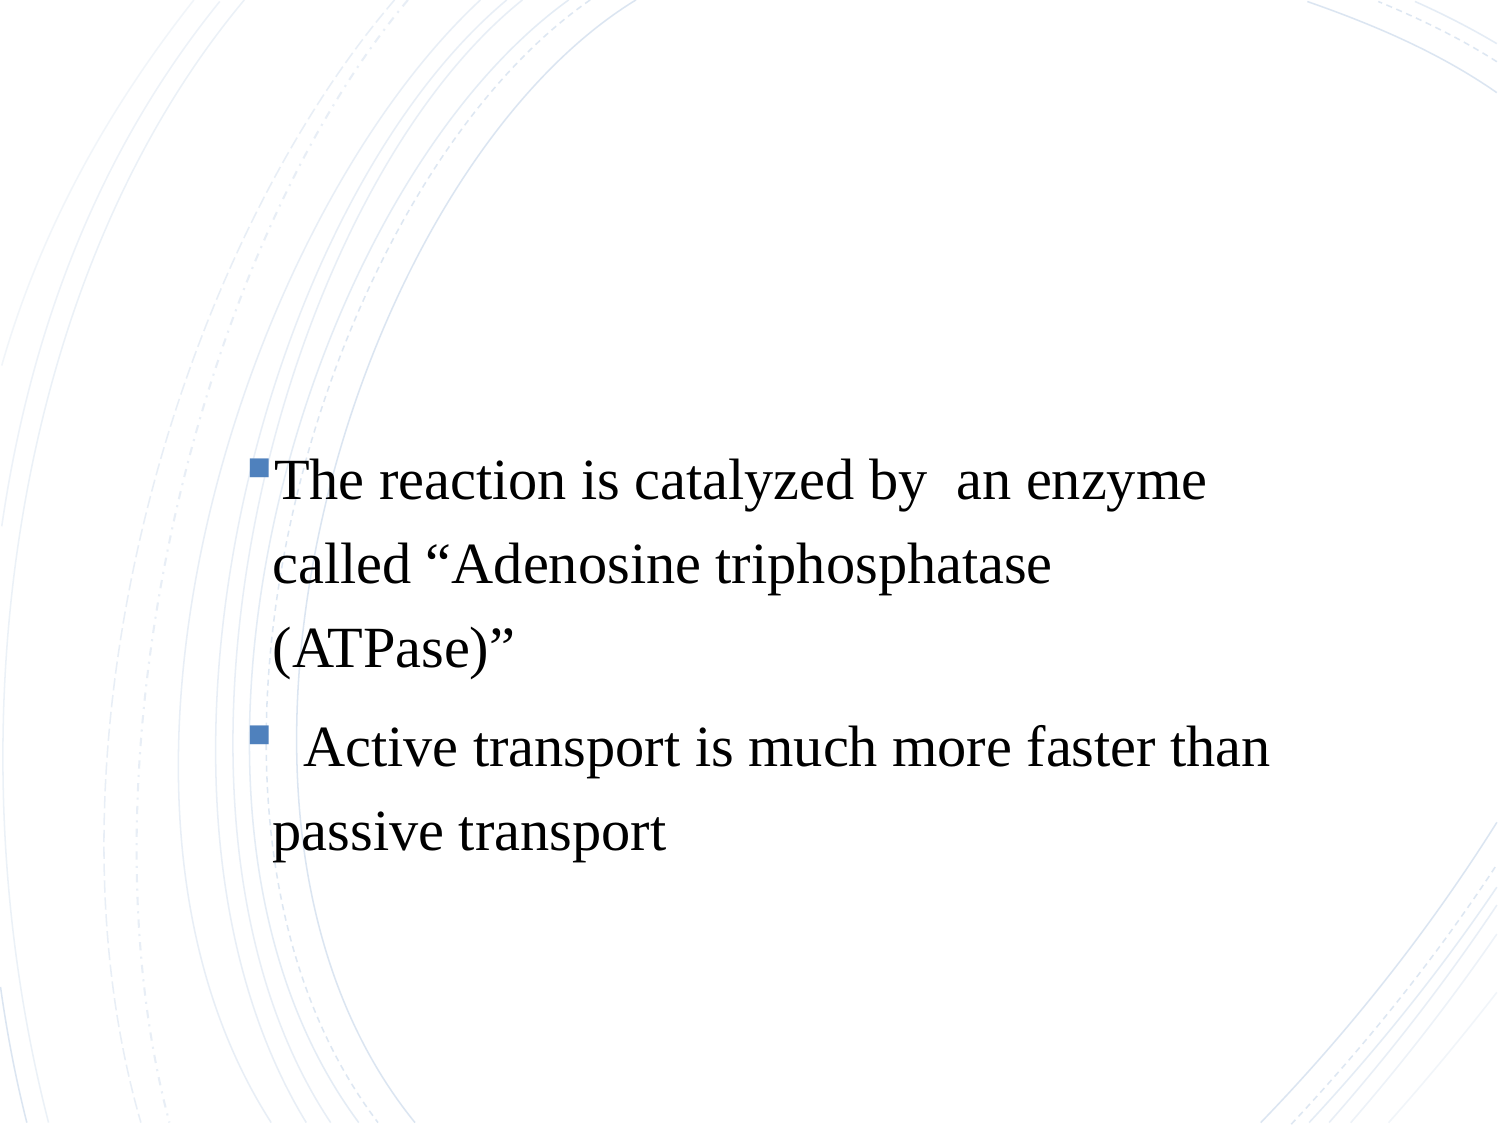

#
The reaction is catalyzed by  an enzyme called “Adenosine triphosphatase (ATPase)”
  Active transport is much more faster than passive transport